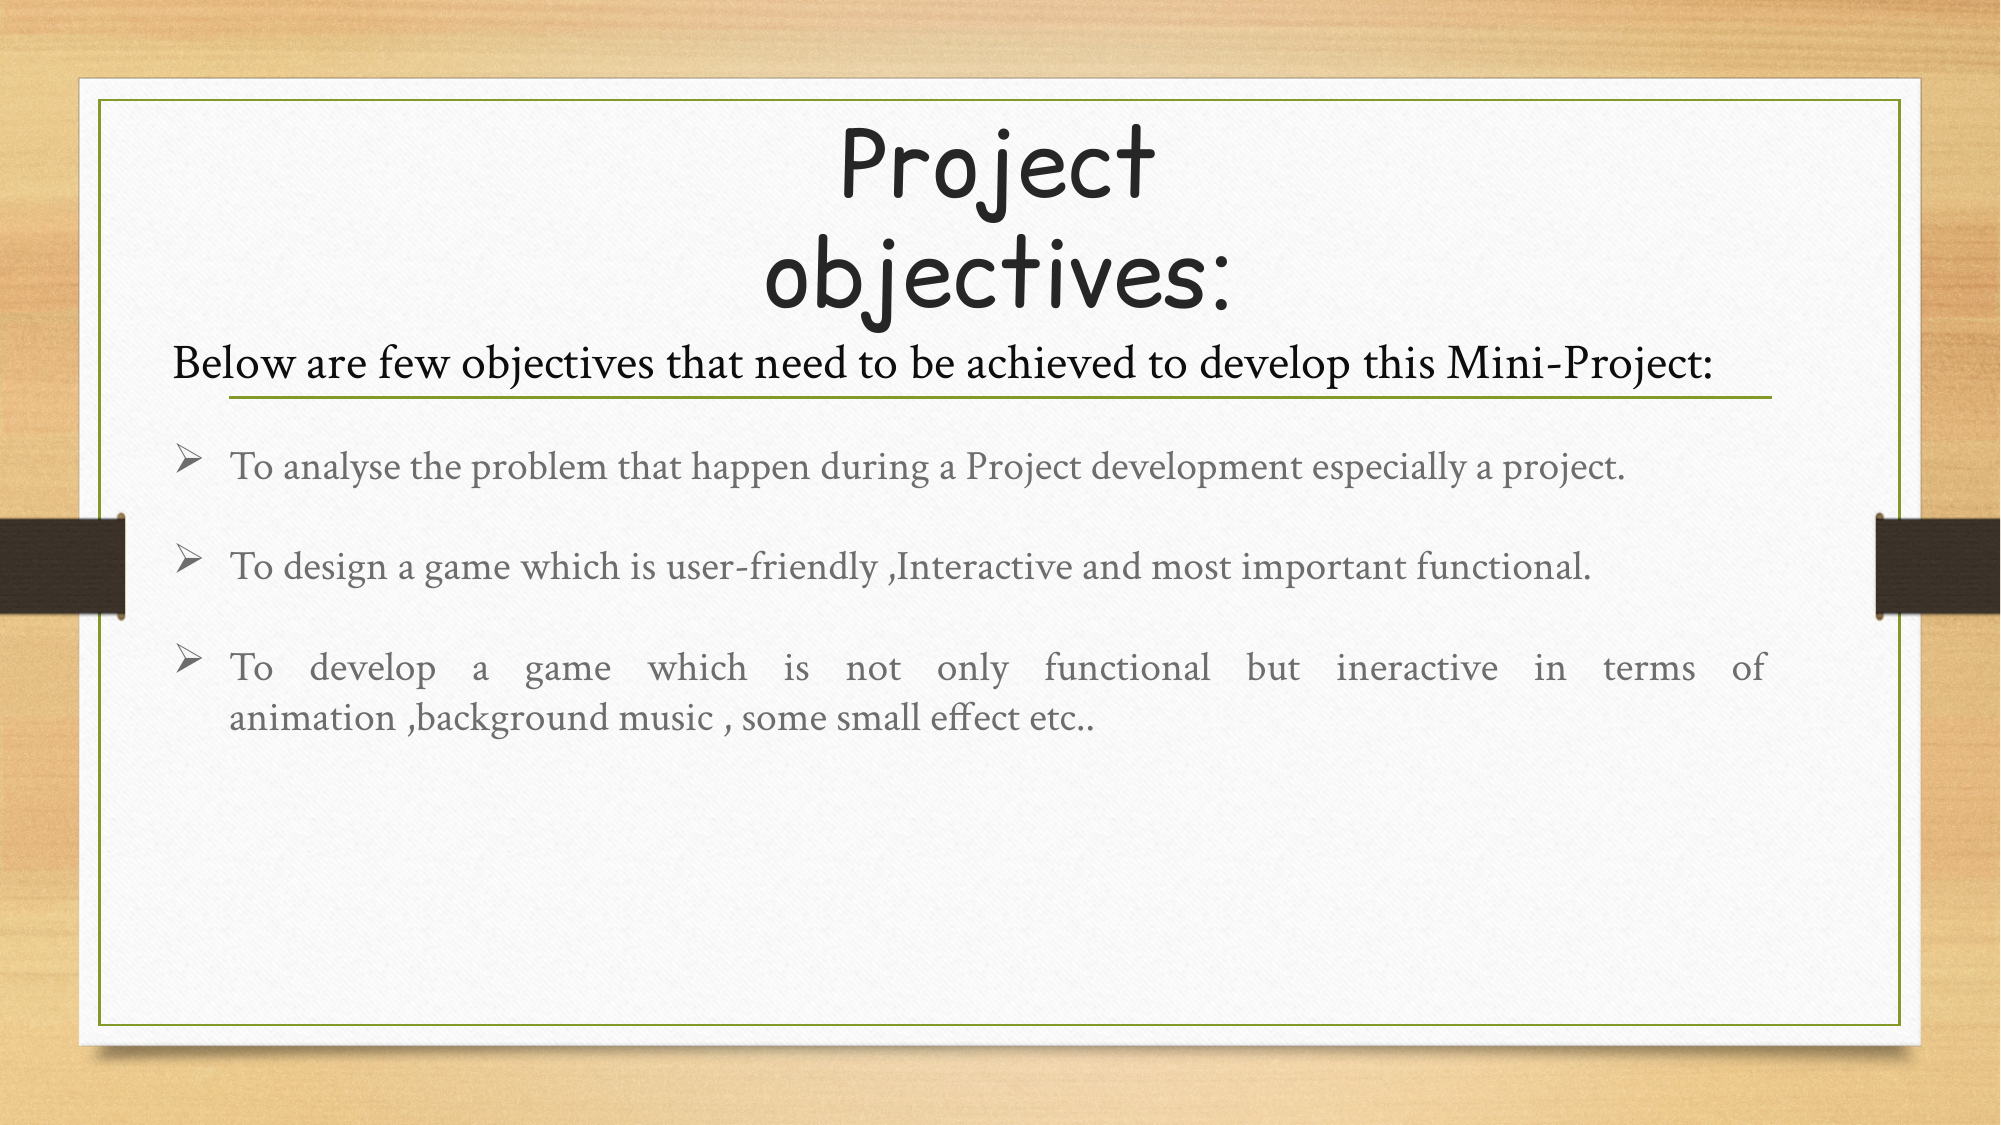

# Project objectives:
Below are few objectives that need to be achieved to develop this Mini-Project:

To analyse the problem that happen during a Project development especially a project.

To design a game which is user-friendly ,Interactive and most important functional.

To develop a game which is not only functional but ineractive in terms of animation ,background music , some small effect etc..